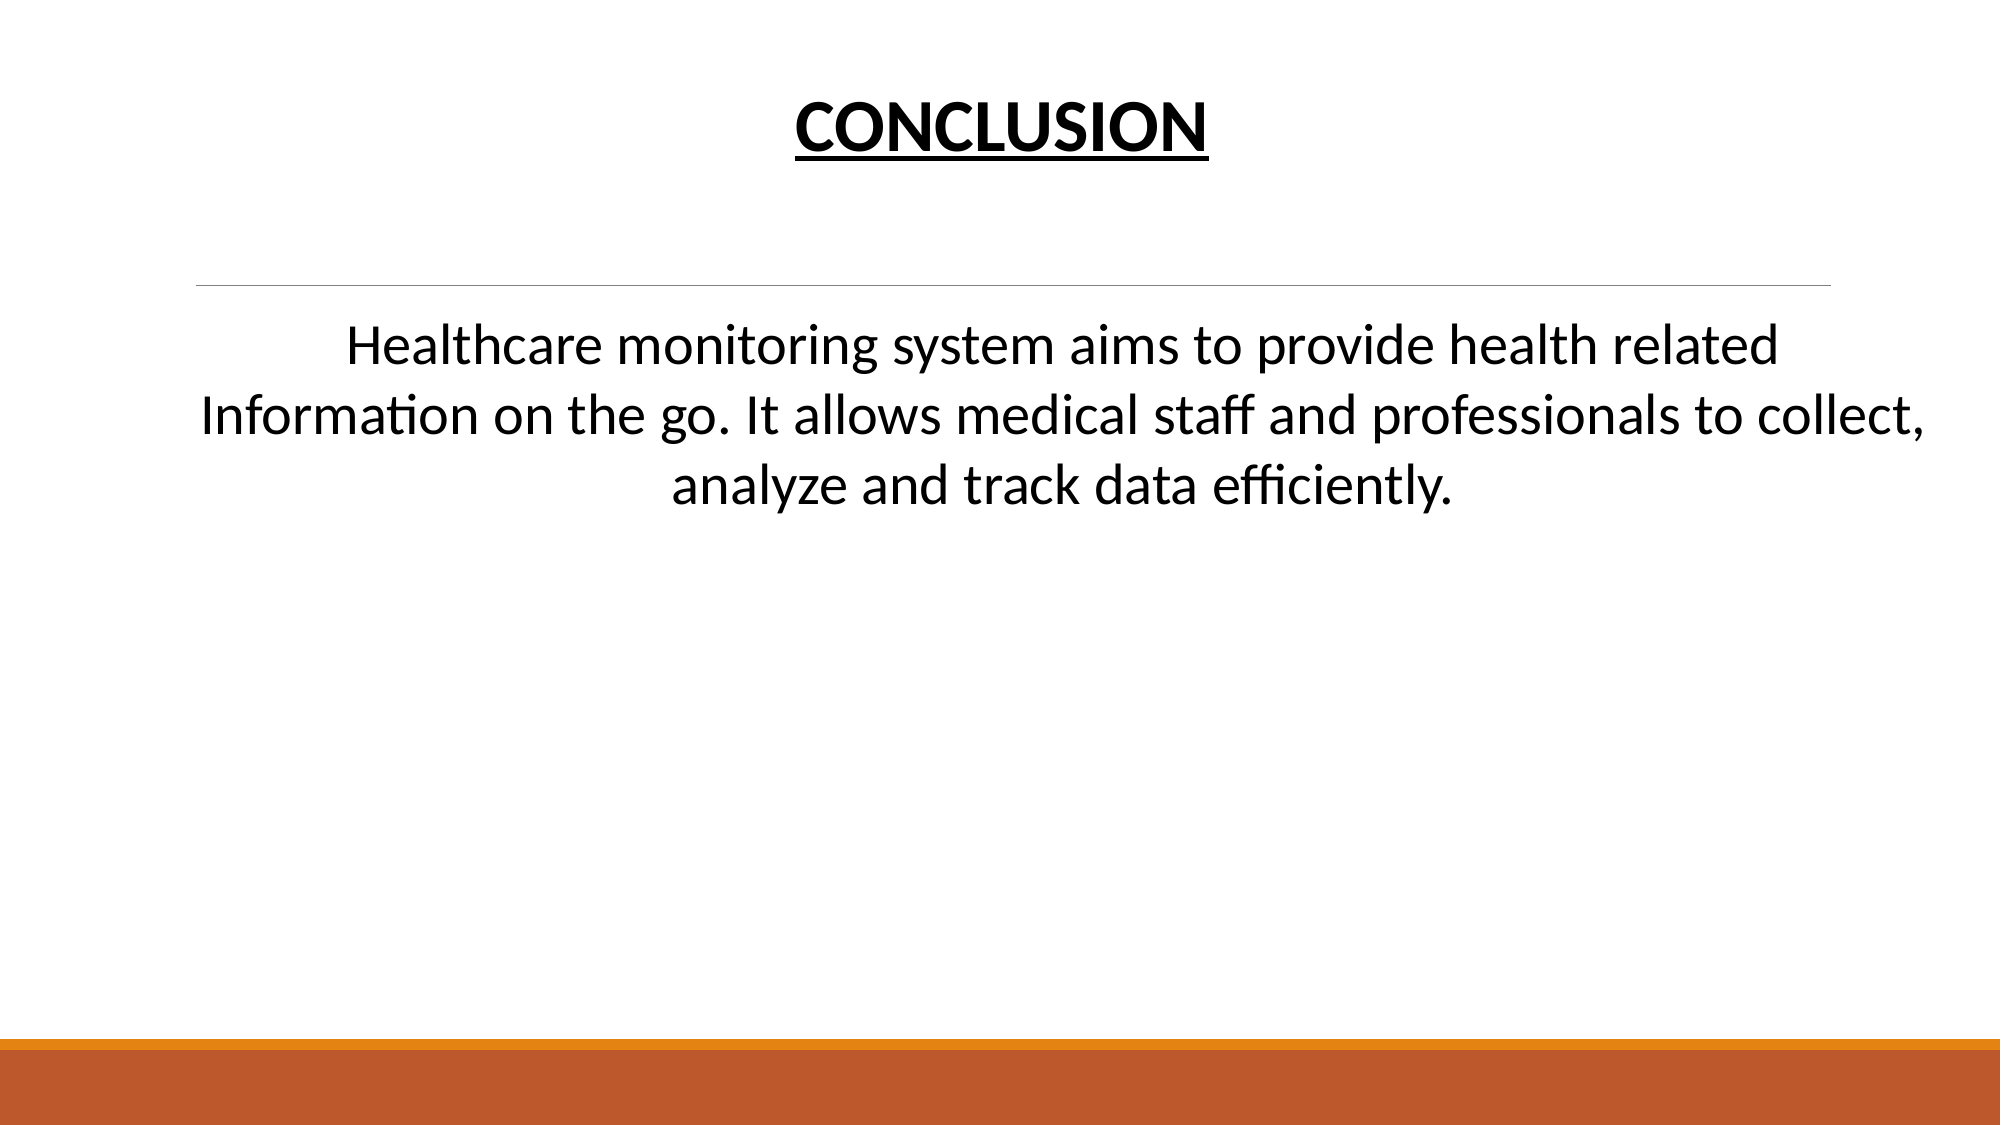

CONCLUSION
Healthcare monitoring system aims to provide health related
Information on the go. It allows medical staff and professionals to collect, analyze and track data efficiently.